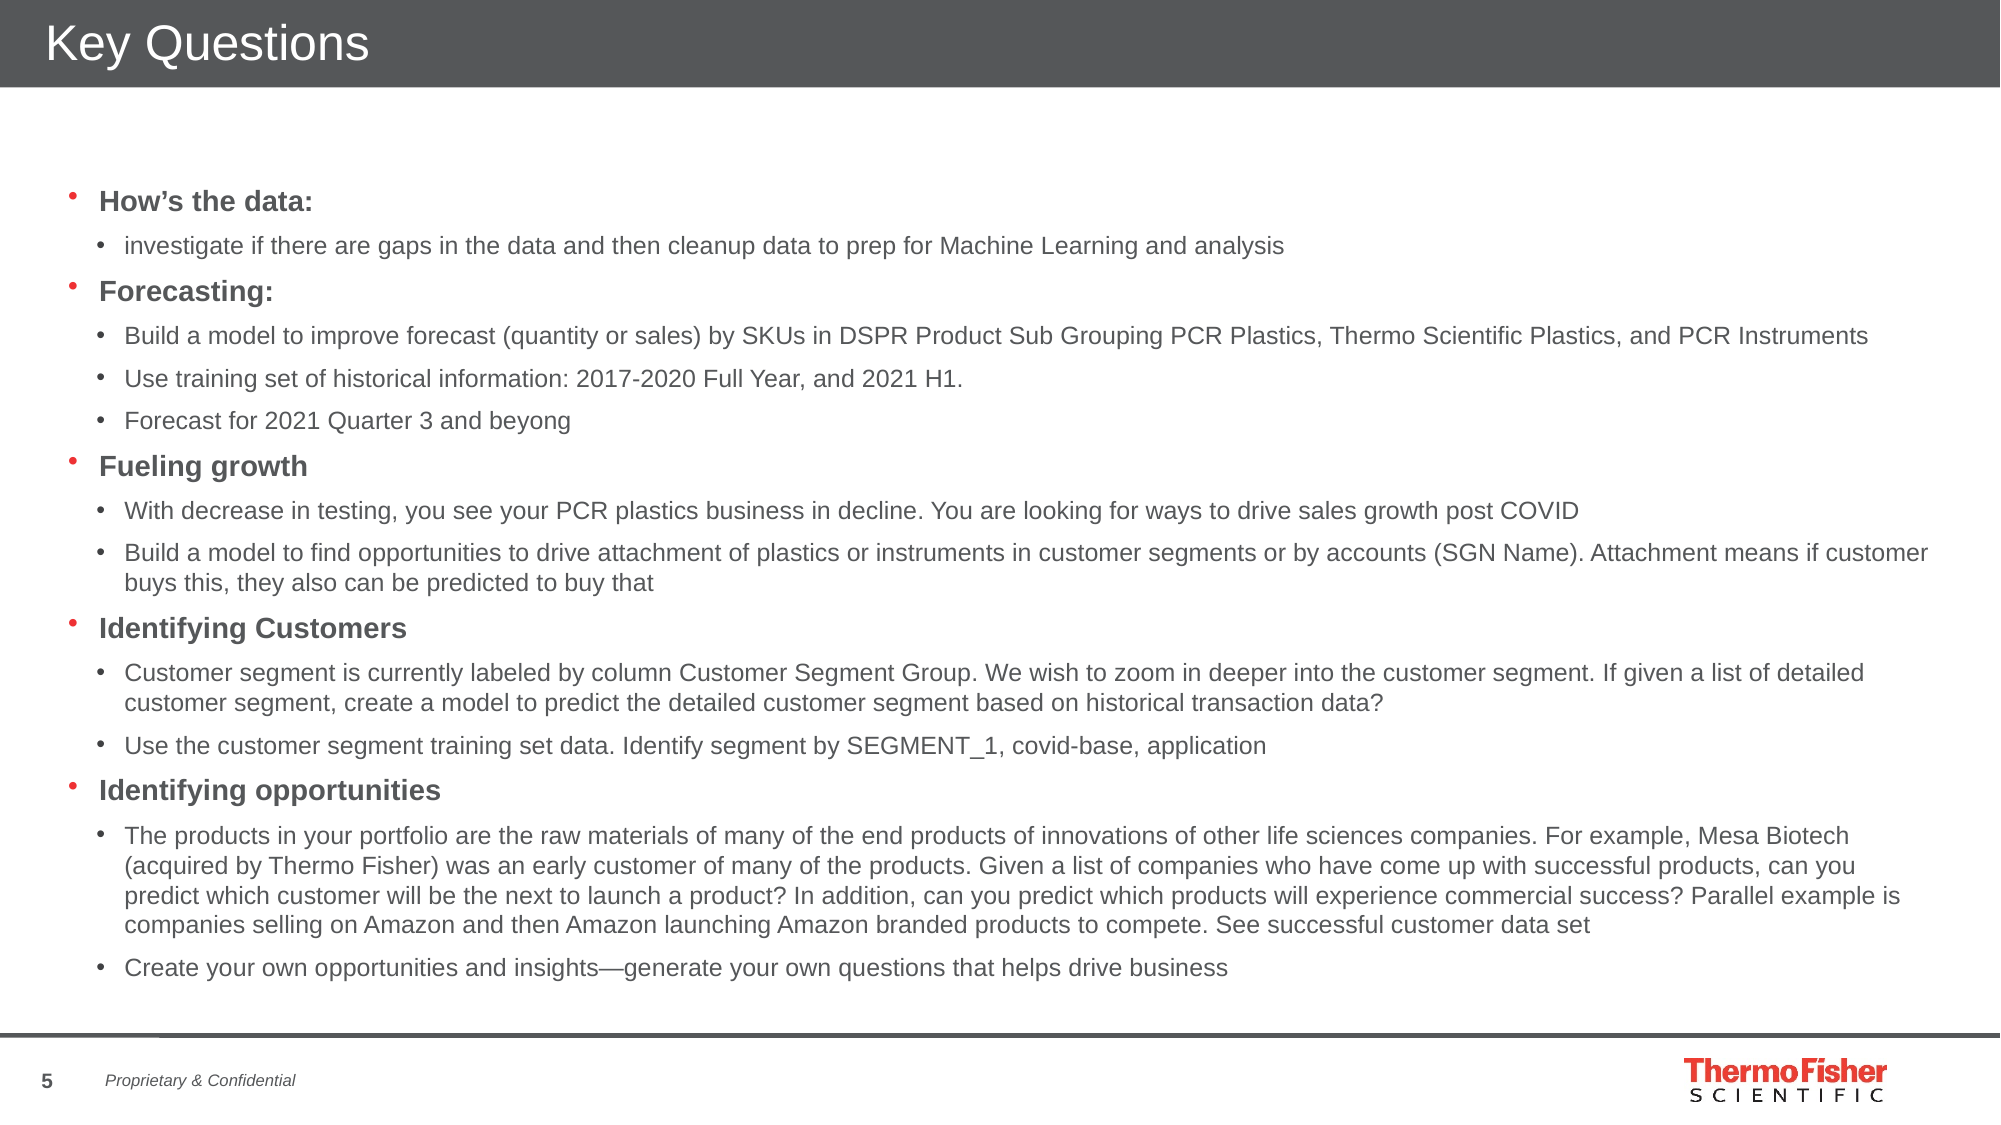

# Key Questions
How’s the data:
investigate if there are gaps in the data and then cleanup data to prep for Machine Learning and analysis
Forecasting:
Build a model to improve forecast (quantity or sales) by SKUs in DSPR Product Sub Grouping PCR Plastics, Thermo Scientific Plastics, and PCR Instruments
Use training set of historical information: 2017-2020 Full Year, and 2021 H1.
Forecast for 2021 Quarter 3 and beyong
Fueling growth
With decrease in testing, you see your PCR plastics business in decline. You are looking for ways to drive sales growth post COVID
Build a model to find opportunities to drive attachment of plastics or instruments in customer segments or by accounts (SGN Name). Attachment means if customer buys this, they also can be predicted to buy that
Identifying Customers
Customer segment is currently labeled by column Customer Segment Group. We wish to zoom in deeper into the customer segment. If given a list of detailed customer segment, create a model to predict the detailed customer segment based on historical transaction data?
Use the customer segment training set data. Identify segment by SEGMENT_1, covid-base, application
Identifying opportunities
The products in your portfolio are the raw materials of many of the end products of innovations of other life sciences companies. For example, Mesa Biotech (acquired by Thermo Fisher) was an early customer of many of the products. Given a list of companies who have come up with successful products, can you predict which customer will be the next to launch a product? In addition, can you predict which products will experience commercial success? Parallel example is companies selling on Amazon and then Amazon launching Amazon branded products to compete. See successful customer data set
Create your own opportunities and insights—generate your own questions that helps drive business